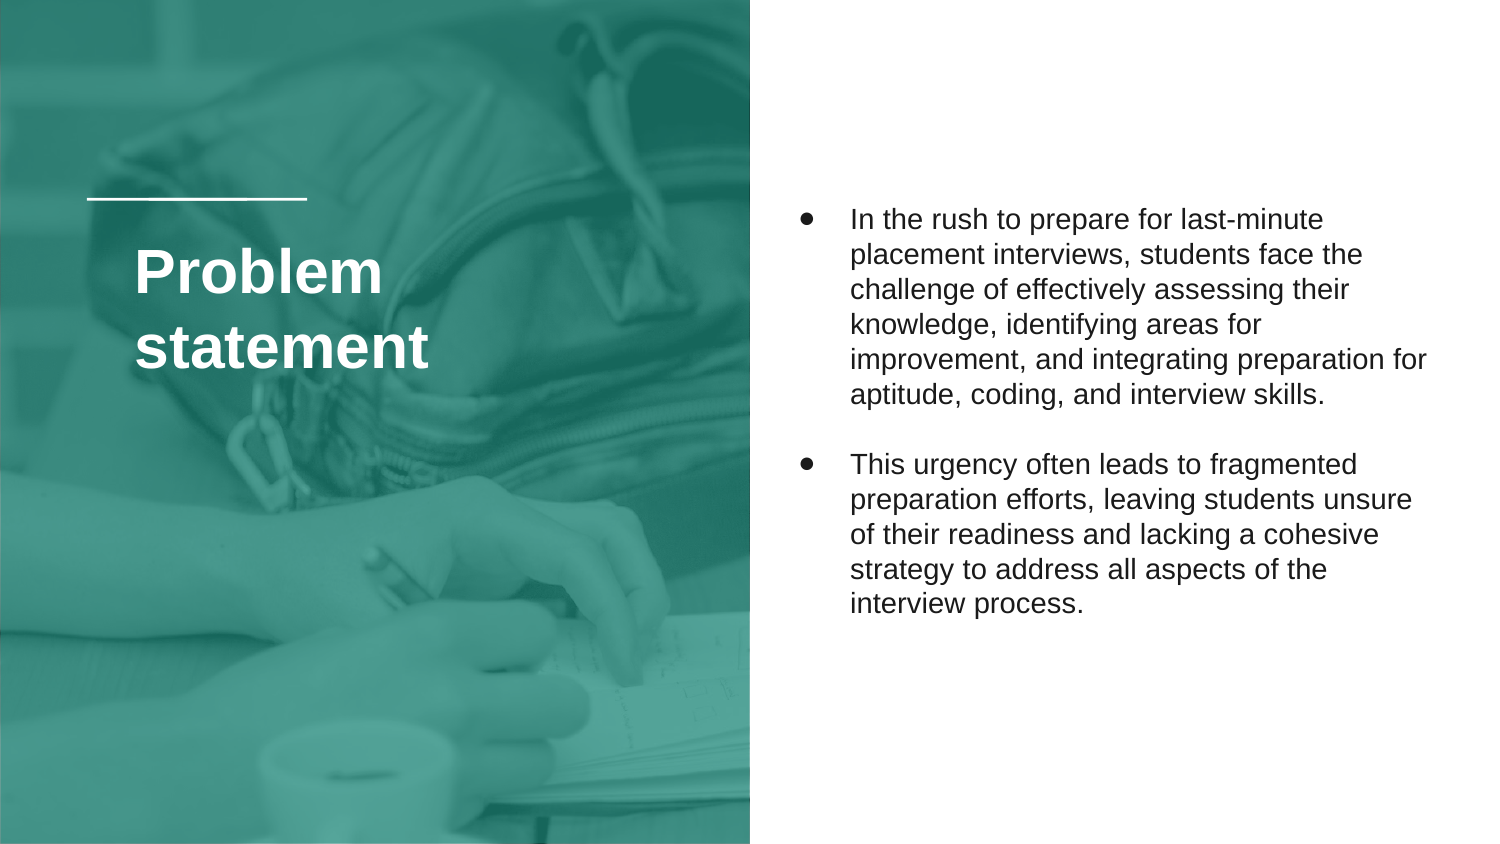

In the rush to prepare for last-minute placement interviews, students face the challenge of effectively assessing their knowledge, identifying areas for improvement, and integrating preparation for aptitude, coding, and interview skills.

This urgency often leads to fragmented preparation efforts, leaving students unsure of their readiness and lacking a cohesive strategy to address all aspects of the interview process.

# Problem statement